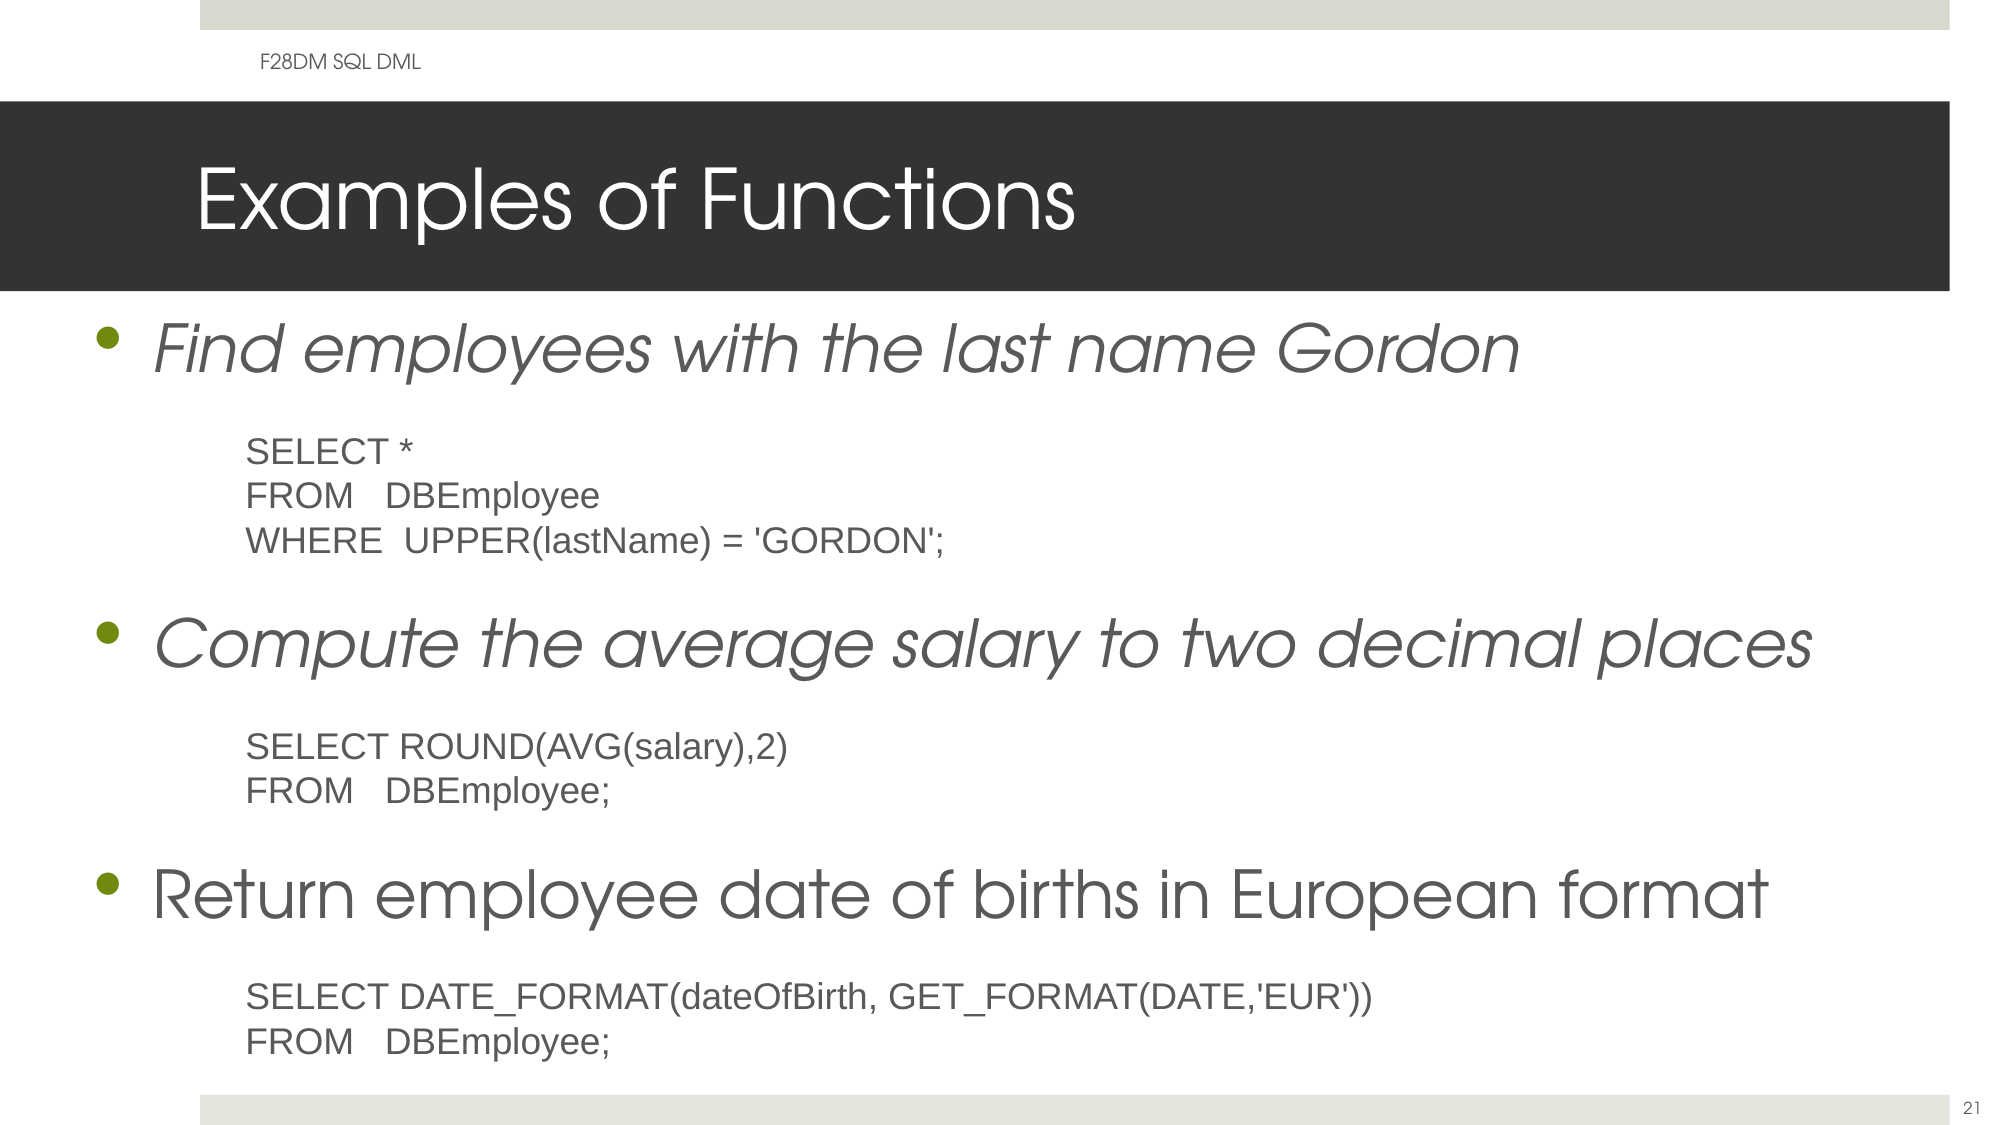

F28DM SQL DML

# Examples of Functions
Find employees with the last name Gordon
	SELECT *
	FROM   DBEmployee
	WHERE  UPPER(lastName) = 'GORDON';
Compute the average salary to two decimal places
	SELECT ROUND(AVG(salary),2)
	FROM   DBEmployee;
Return employee date of births in European format
	SELECT DATE_FORMAT(dateOfBirth, GET_FORMAT(DATE,'EUR'))
	FROM   DBEmployee;

21